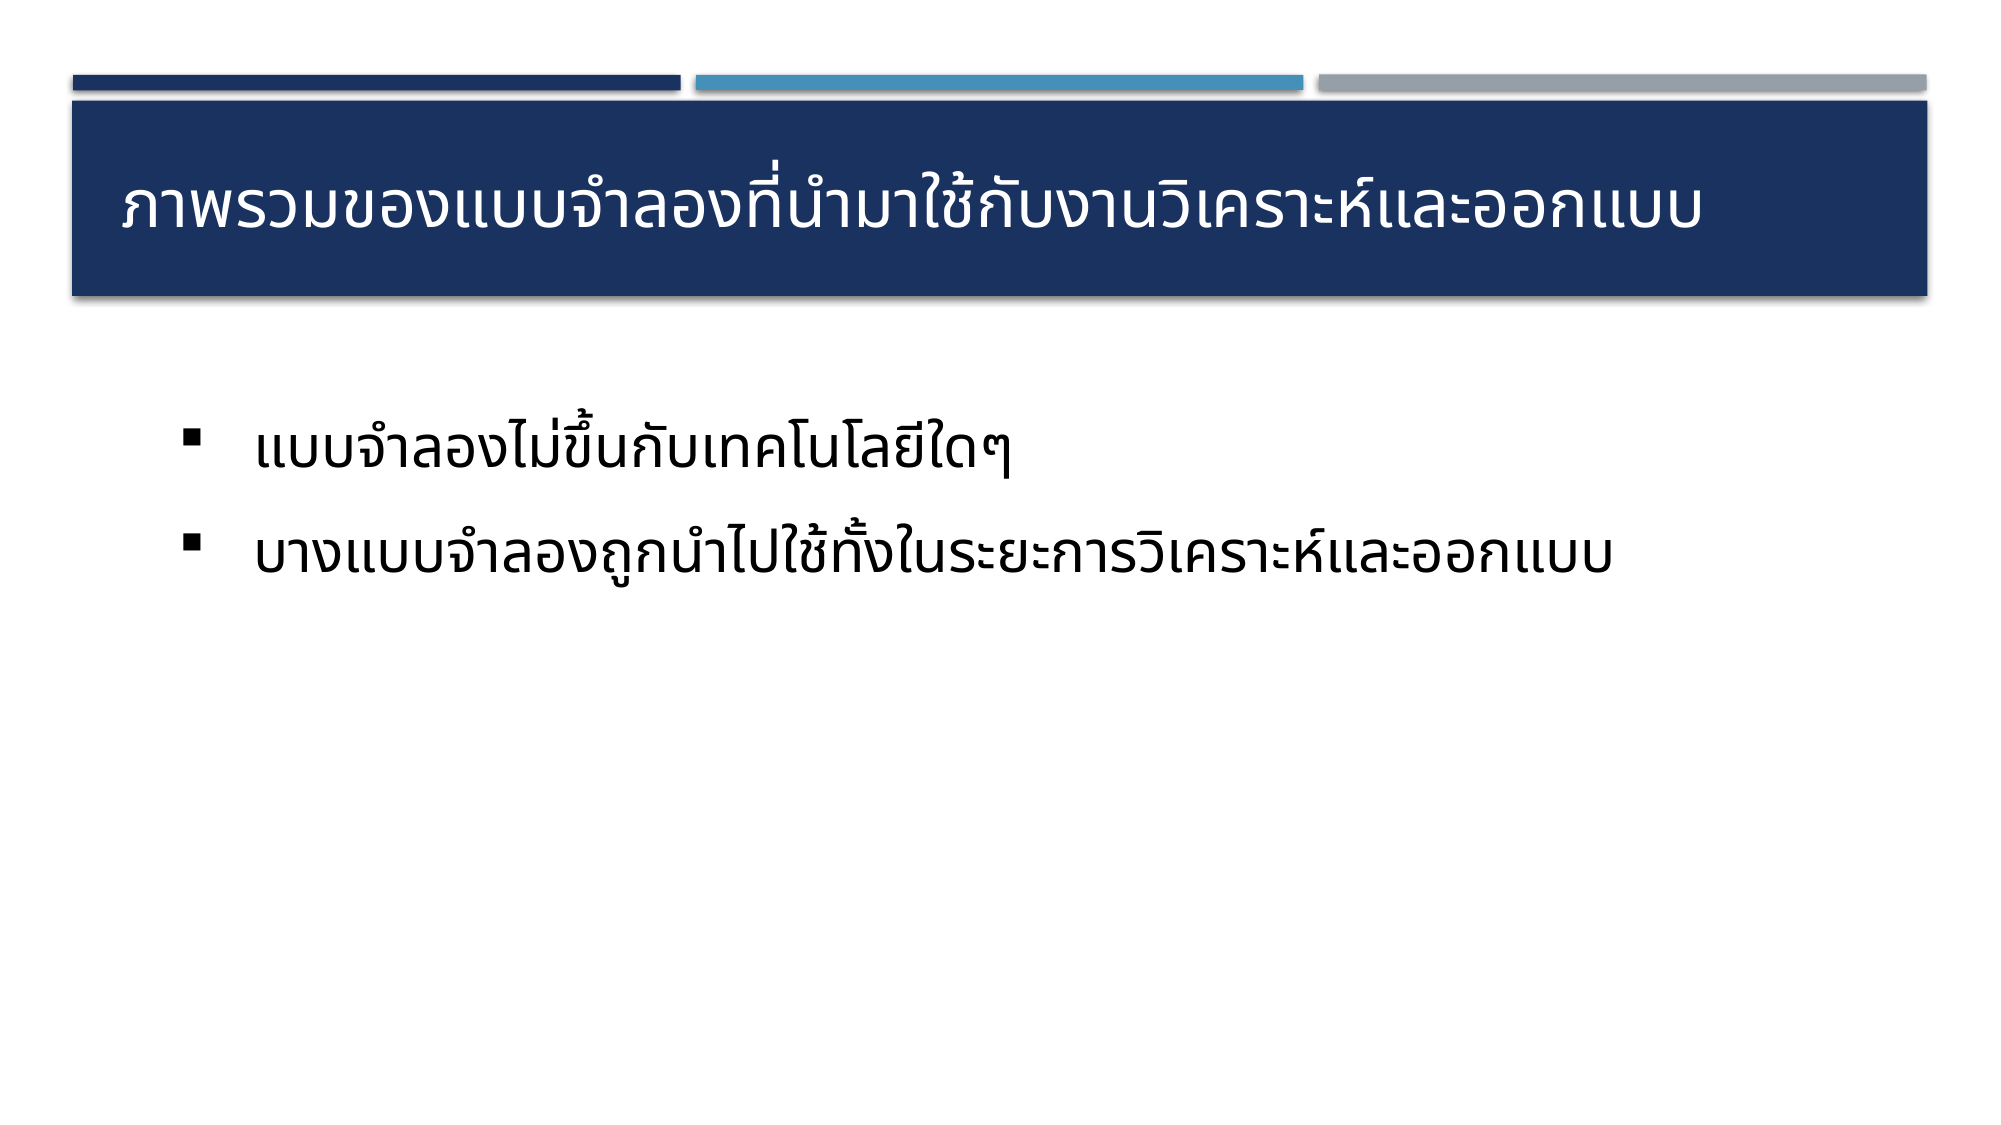

# ภาพรวมของแบบจำลองที่นำมาใช้กับงานวิเคราะห์และออกแบบ
แบบจำลองไม่ขึ้นกับเทคโนโลยีใดๆ
บางแบบจำลองถูกนำไปใช้ทั้งในระยะการวิเคราะห์และออกแบบ